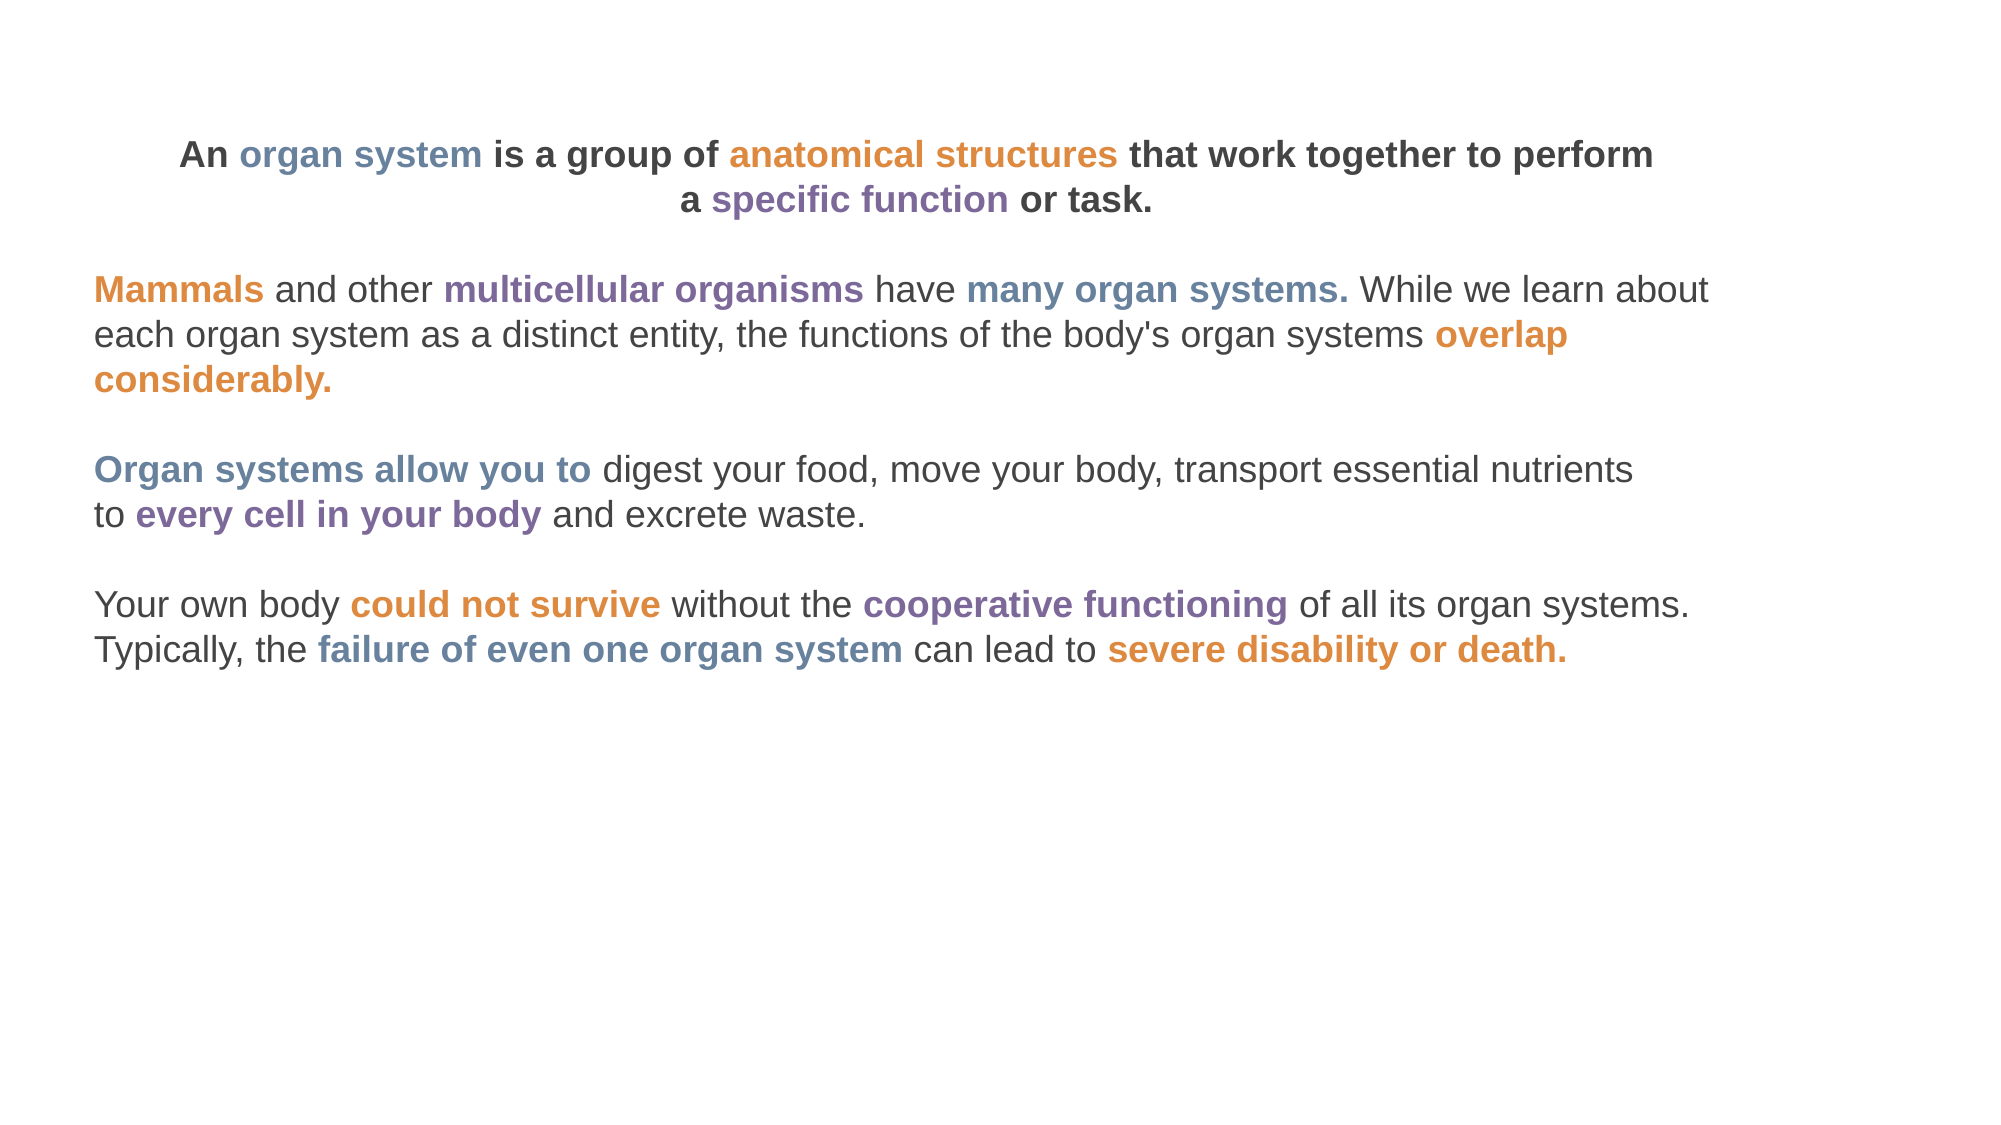

An organ system is a group of anatomical structures that work together to perform a specific function or task.

Mammals and other multicellular organisms have many organ systems. While we learn about each organ system as a distinct entity, the functions of the body's organ systems overlap considerably.

Organ systems allow you to digest your food, move your body, transport essential nutrients to every cell in your body and excrete waste.

Your own body could not survive without the cooperative functioning of all its organ systems. Typically, the failure of even one organ system can lead to severe disability or death.